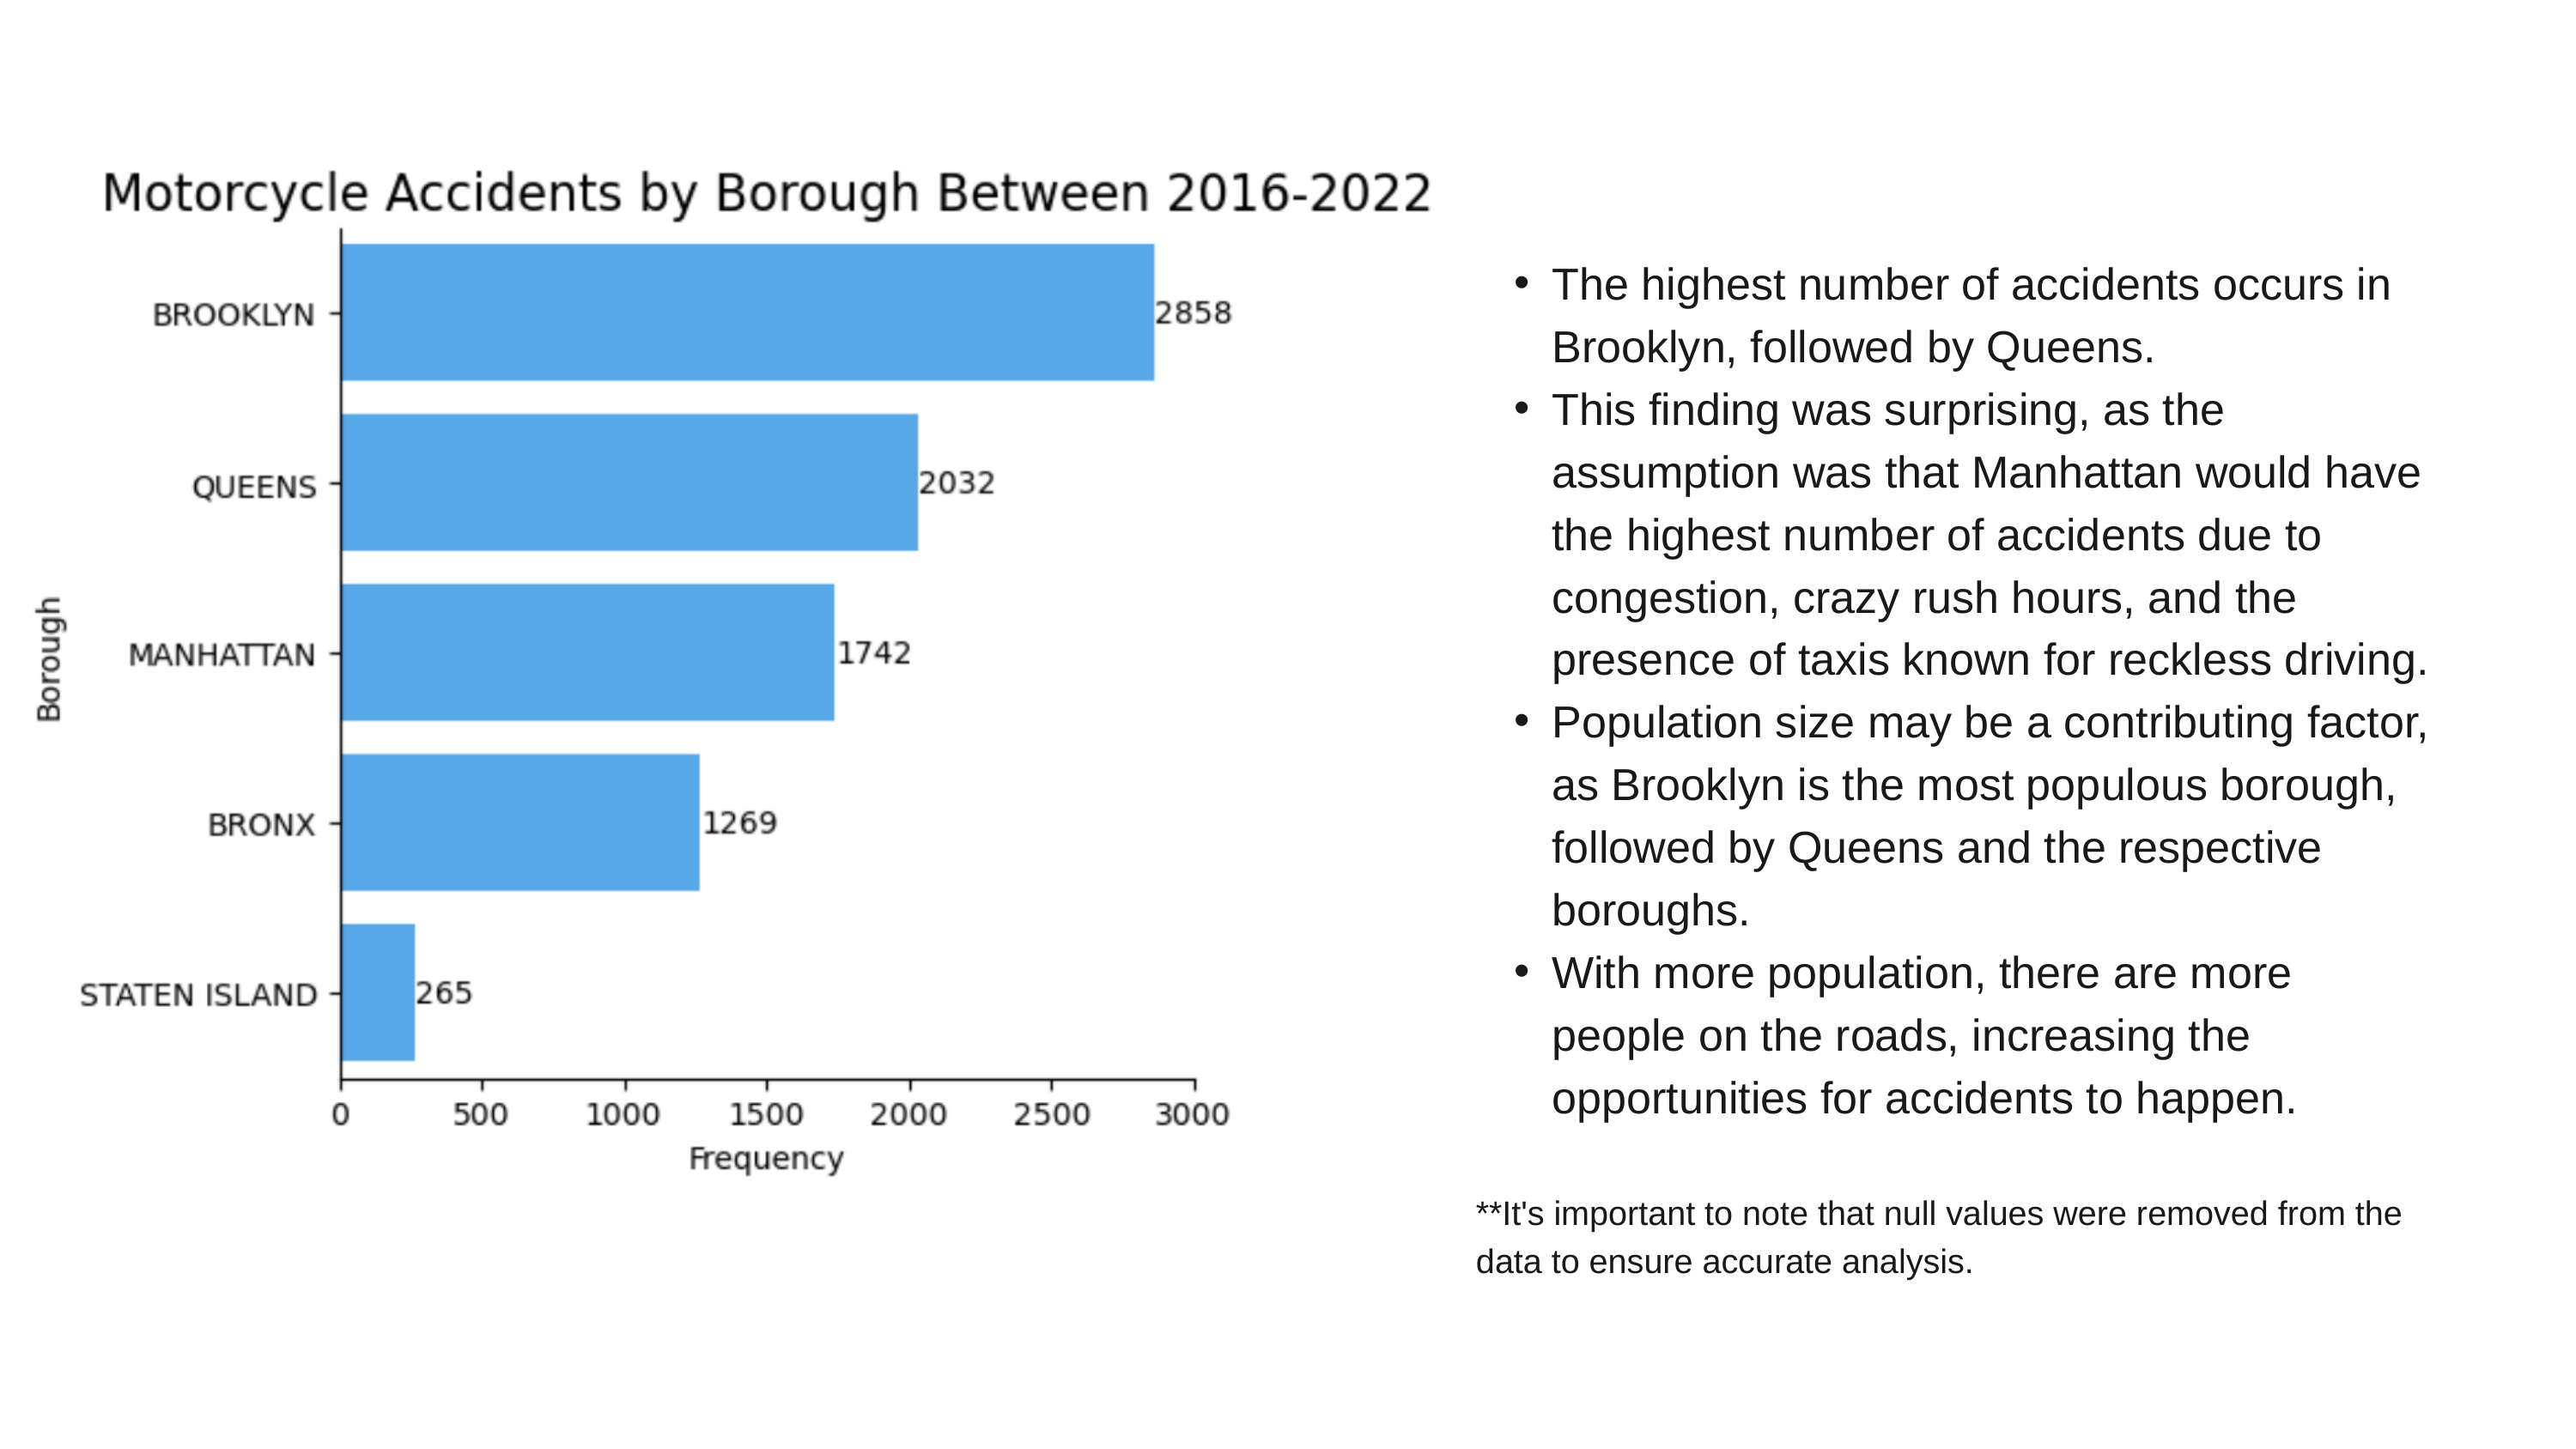

The highest number of accidents occurs in Brooklyn, followed by Queens.
This finding was surprising, as the assumption was that Manhattan would have the highest number of accidents due to congestion, crazy rush hours, and the presence of taxis known for reckless driving.
Population size may be a contributing factor, as Brooklyn is the most populous borough, followed by Queens and the respective boroughs.
With more population, there are more people on the roads, increasing the opportunities for accidents to happen.

**It's important to note that null values were removed from the data to ensure accurate analysis.